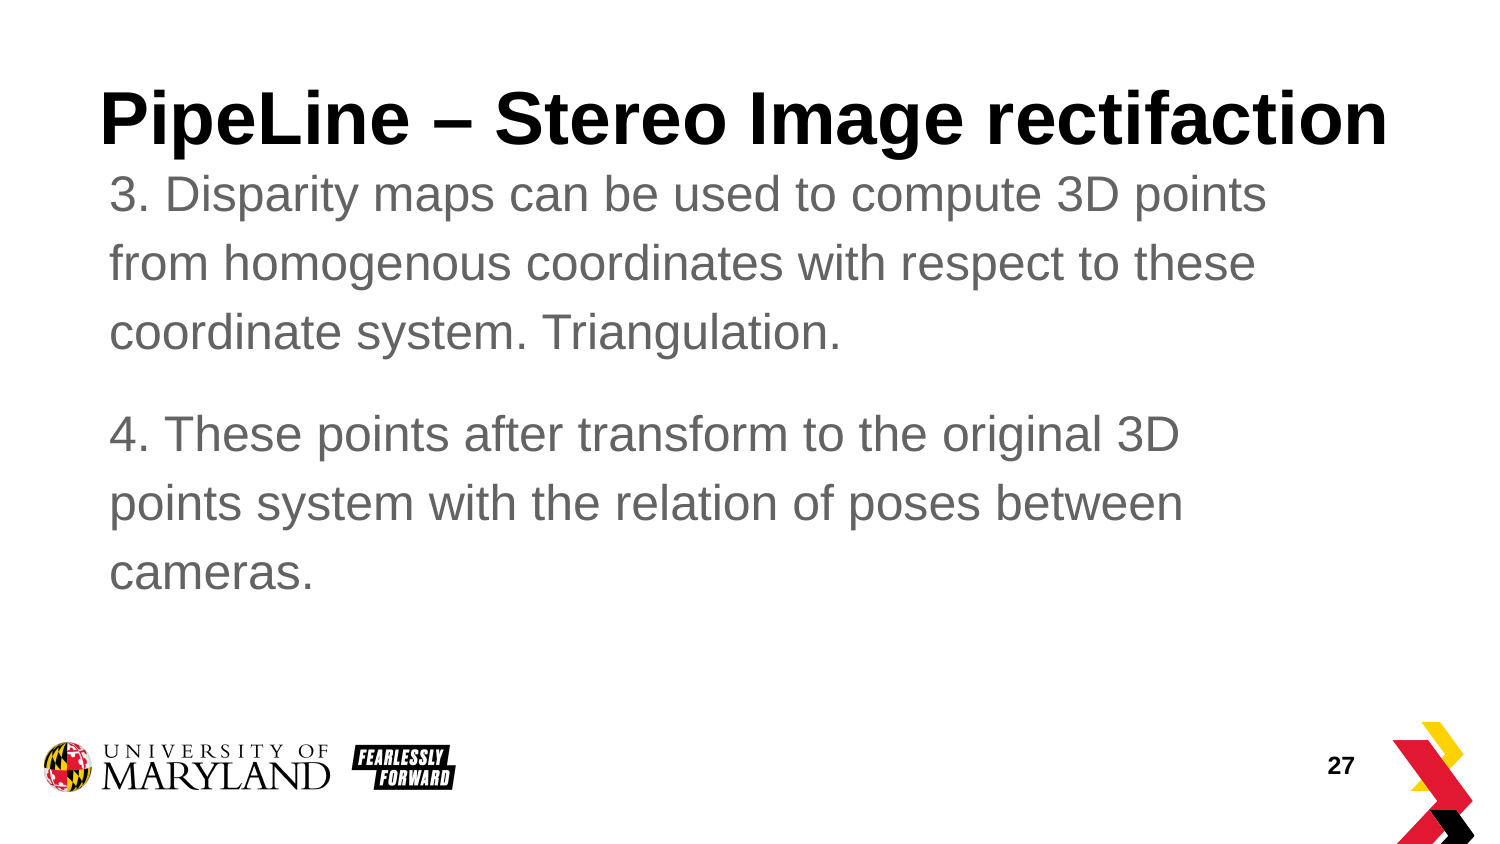

# PipeLine – Stereo Image rectifaction
3. Disparity maps can be used to compute 3D points from homogenous coordinates with respect to these coordinate system. Triangulation.
4. These points after transform to the original 3D points system with the relation of poses between cameras.

27